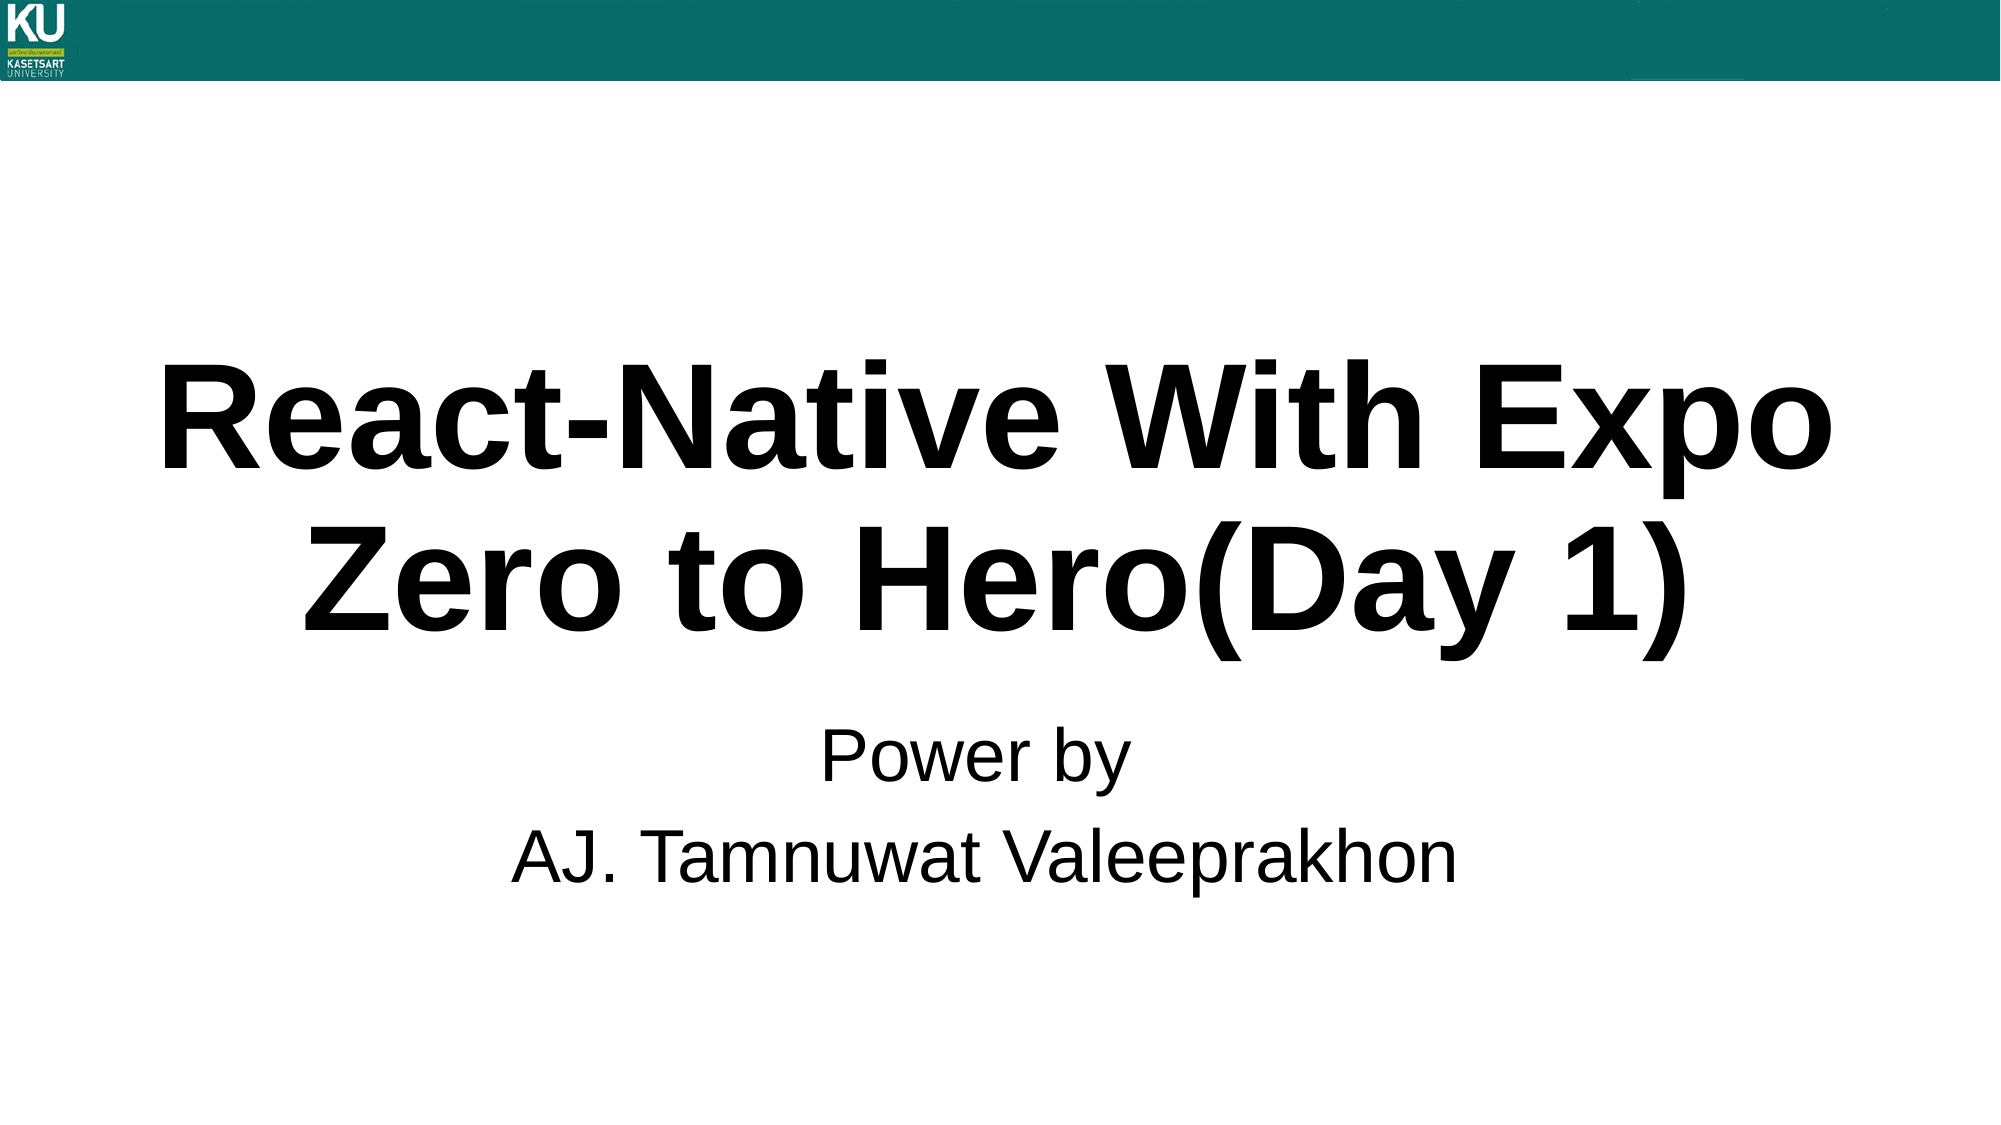

# React-Native With Expo Zero to Hero(Day 1)
Power by
AJ. Tamnuwat Valeeprakhon